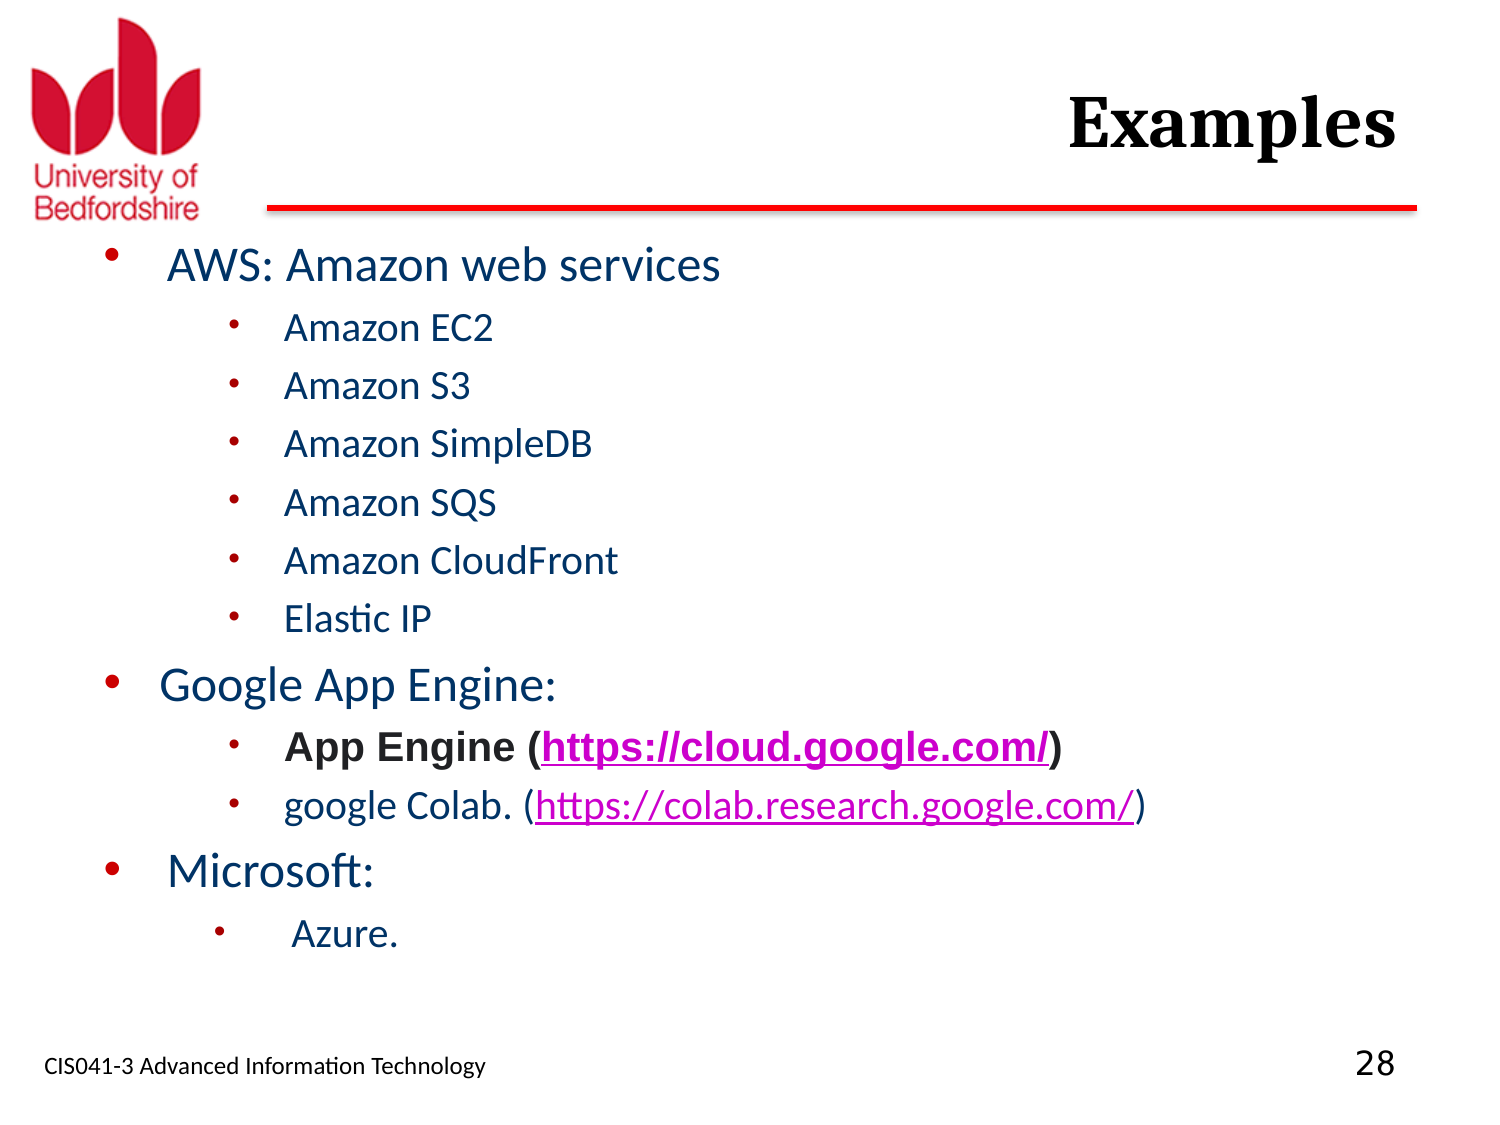

# Examples
AWS: Amazon web services
Amazon EC2
Amazon S3
Amazon SimpleDB
Amazon SQS
Amazon CloudFront
Elastic IP
Google App Engine:
App Engine (https://cloud.google.com/)
google Colab. (https://colab.research.google.com/)
Microsoft:
Azure.
CIS041-3 Advanced Information Technology